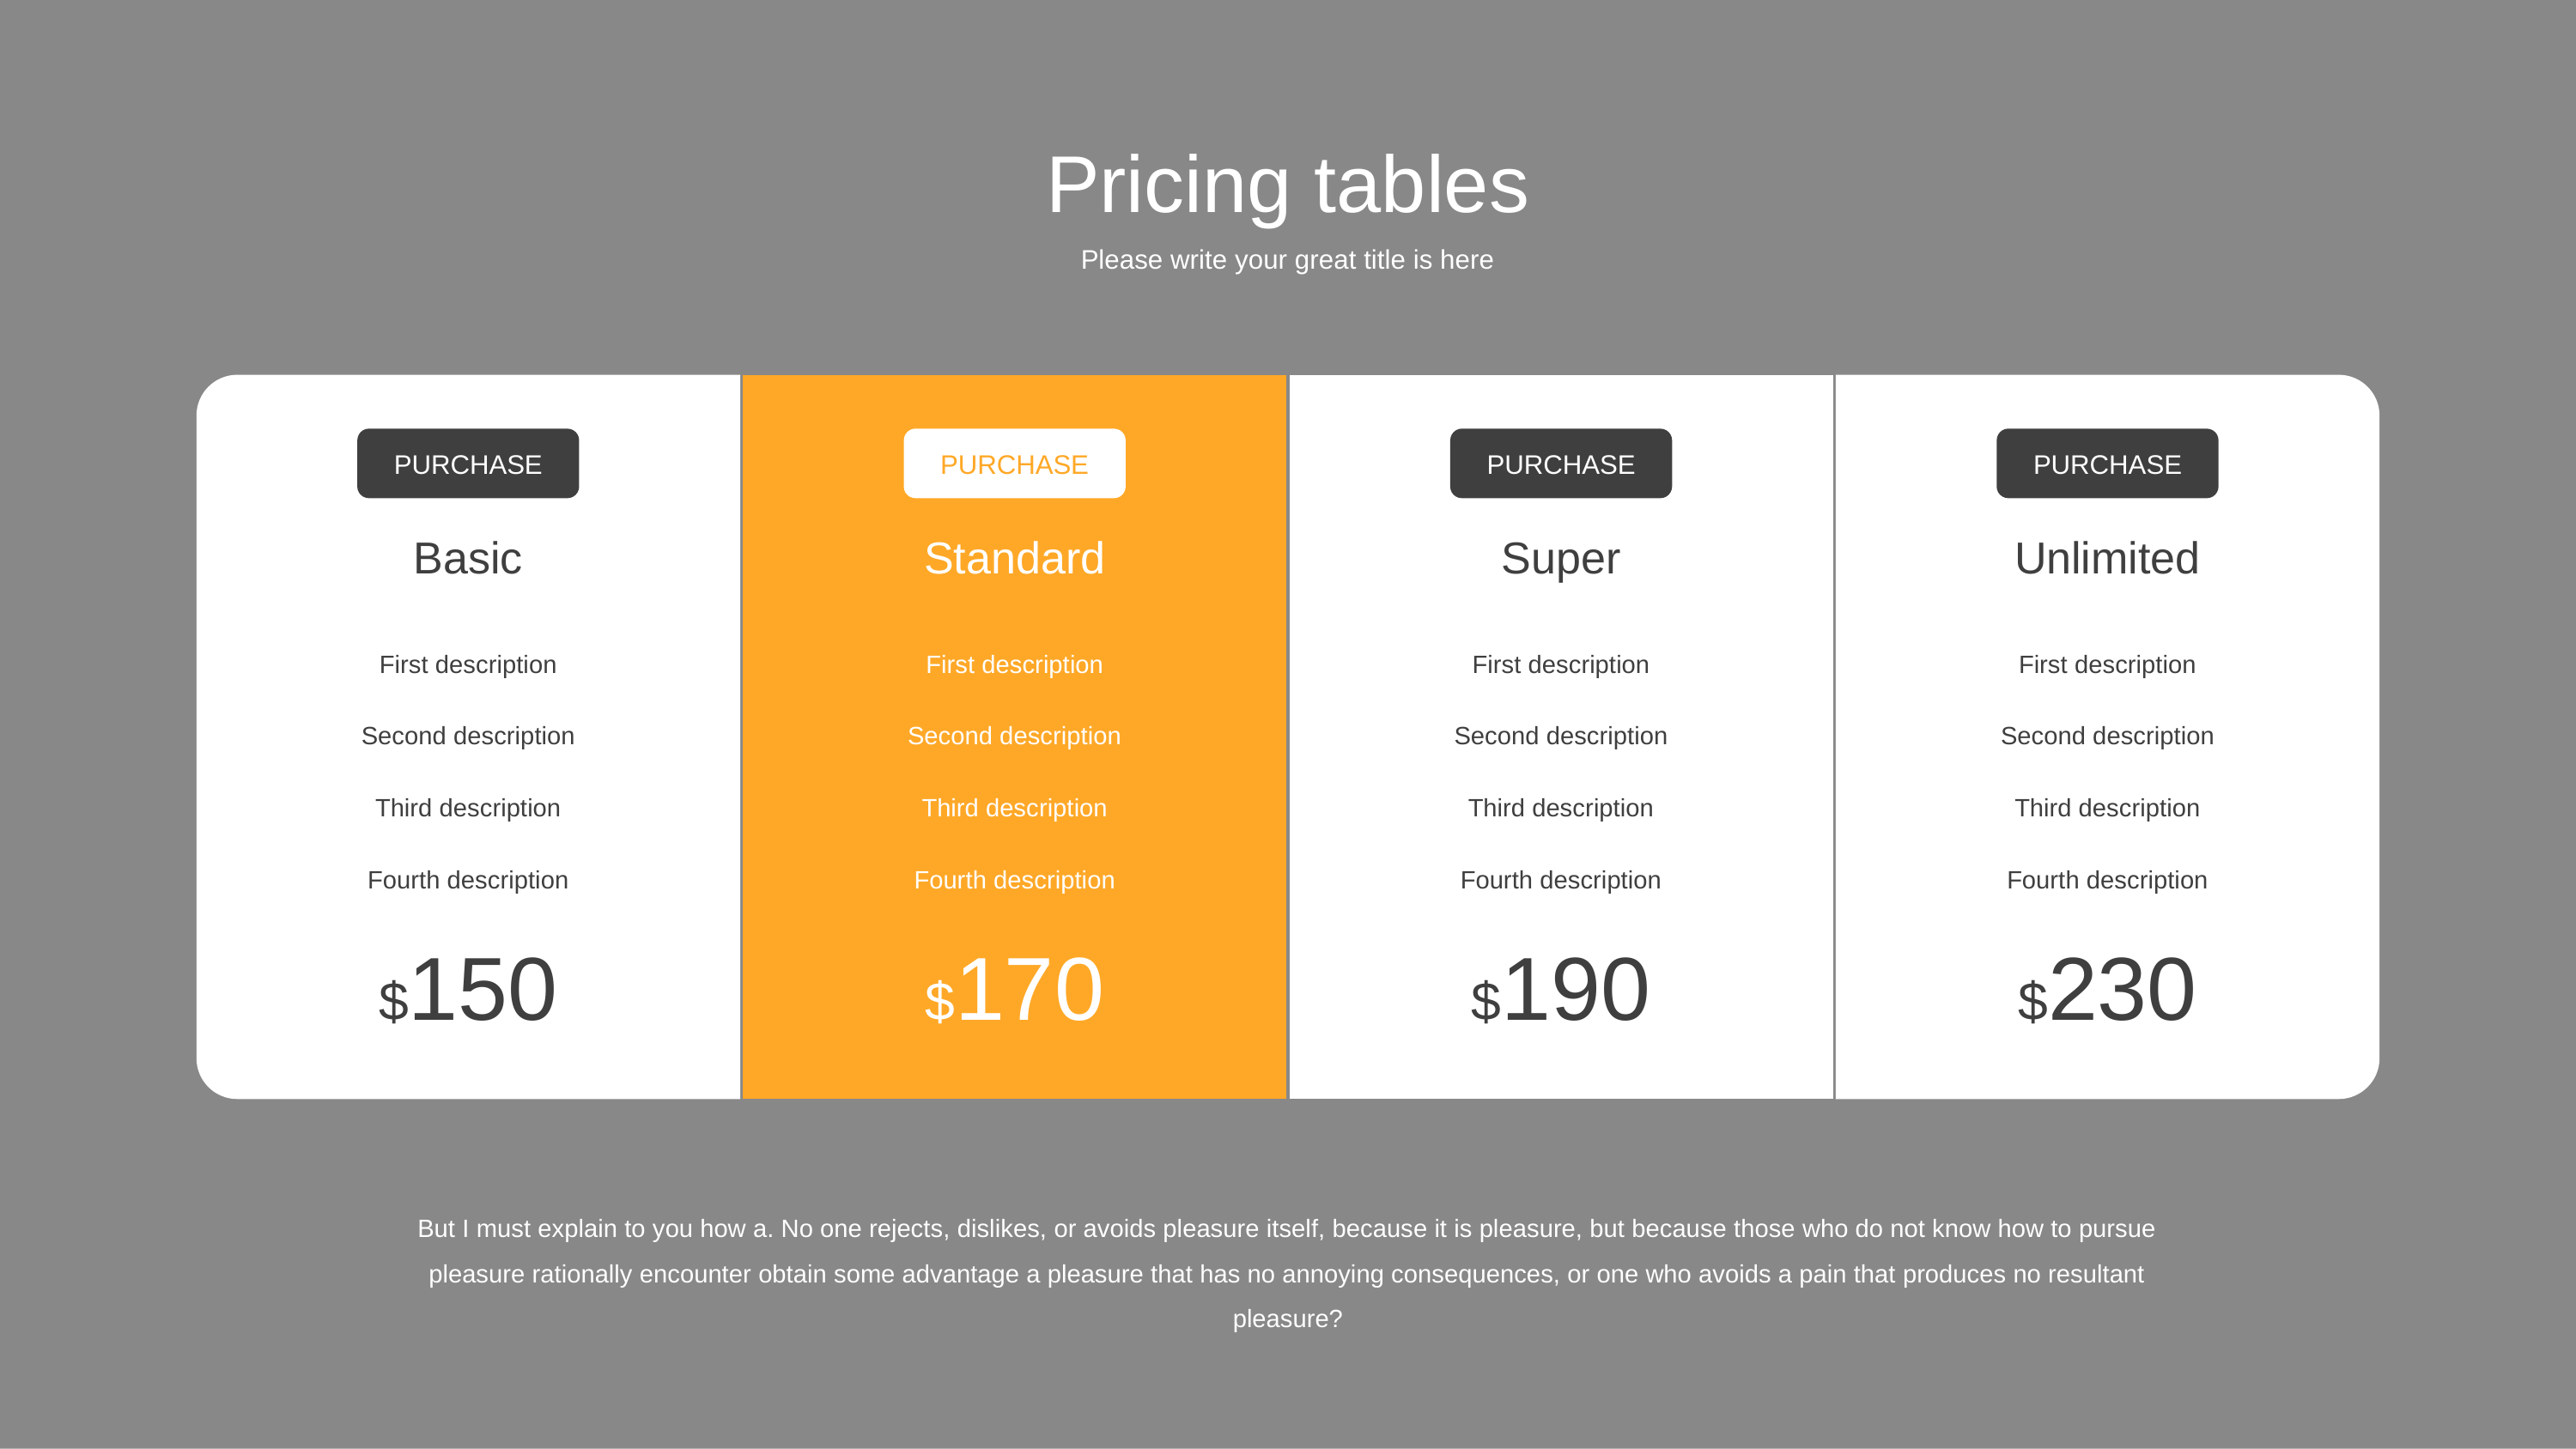

Pricing tables
Please write your great title is here

PURCHASE

PURCHASE

PURCHASE

PURCHASE
Basic
Standard
Super
Unlimited
First description
Second description
Third description
Fourth description
First description
Second description
Third description
Fourth description
First description
Second description
Third description
Fourth description
First description
Second description
Third description
Fourth description
$150
$170
$190
$230
But I must explain to you how a. No one rejects, dislikes, or avoids pleasure itself, because it is pleasure, but because those who do not know how to pursue pleasure rationally encounter obtain some advantage a pleasure that has no annoying consequences, or one who avoids a pain that produces no resultant pleasure?